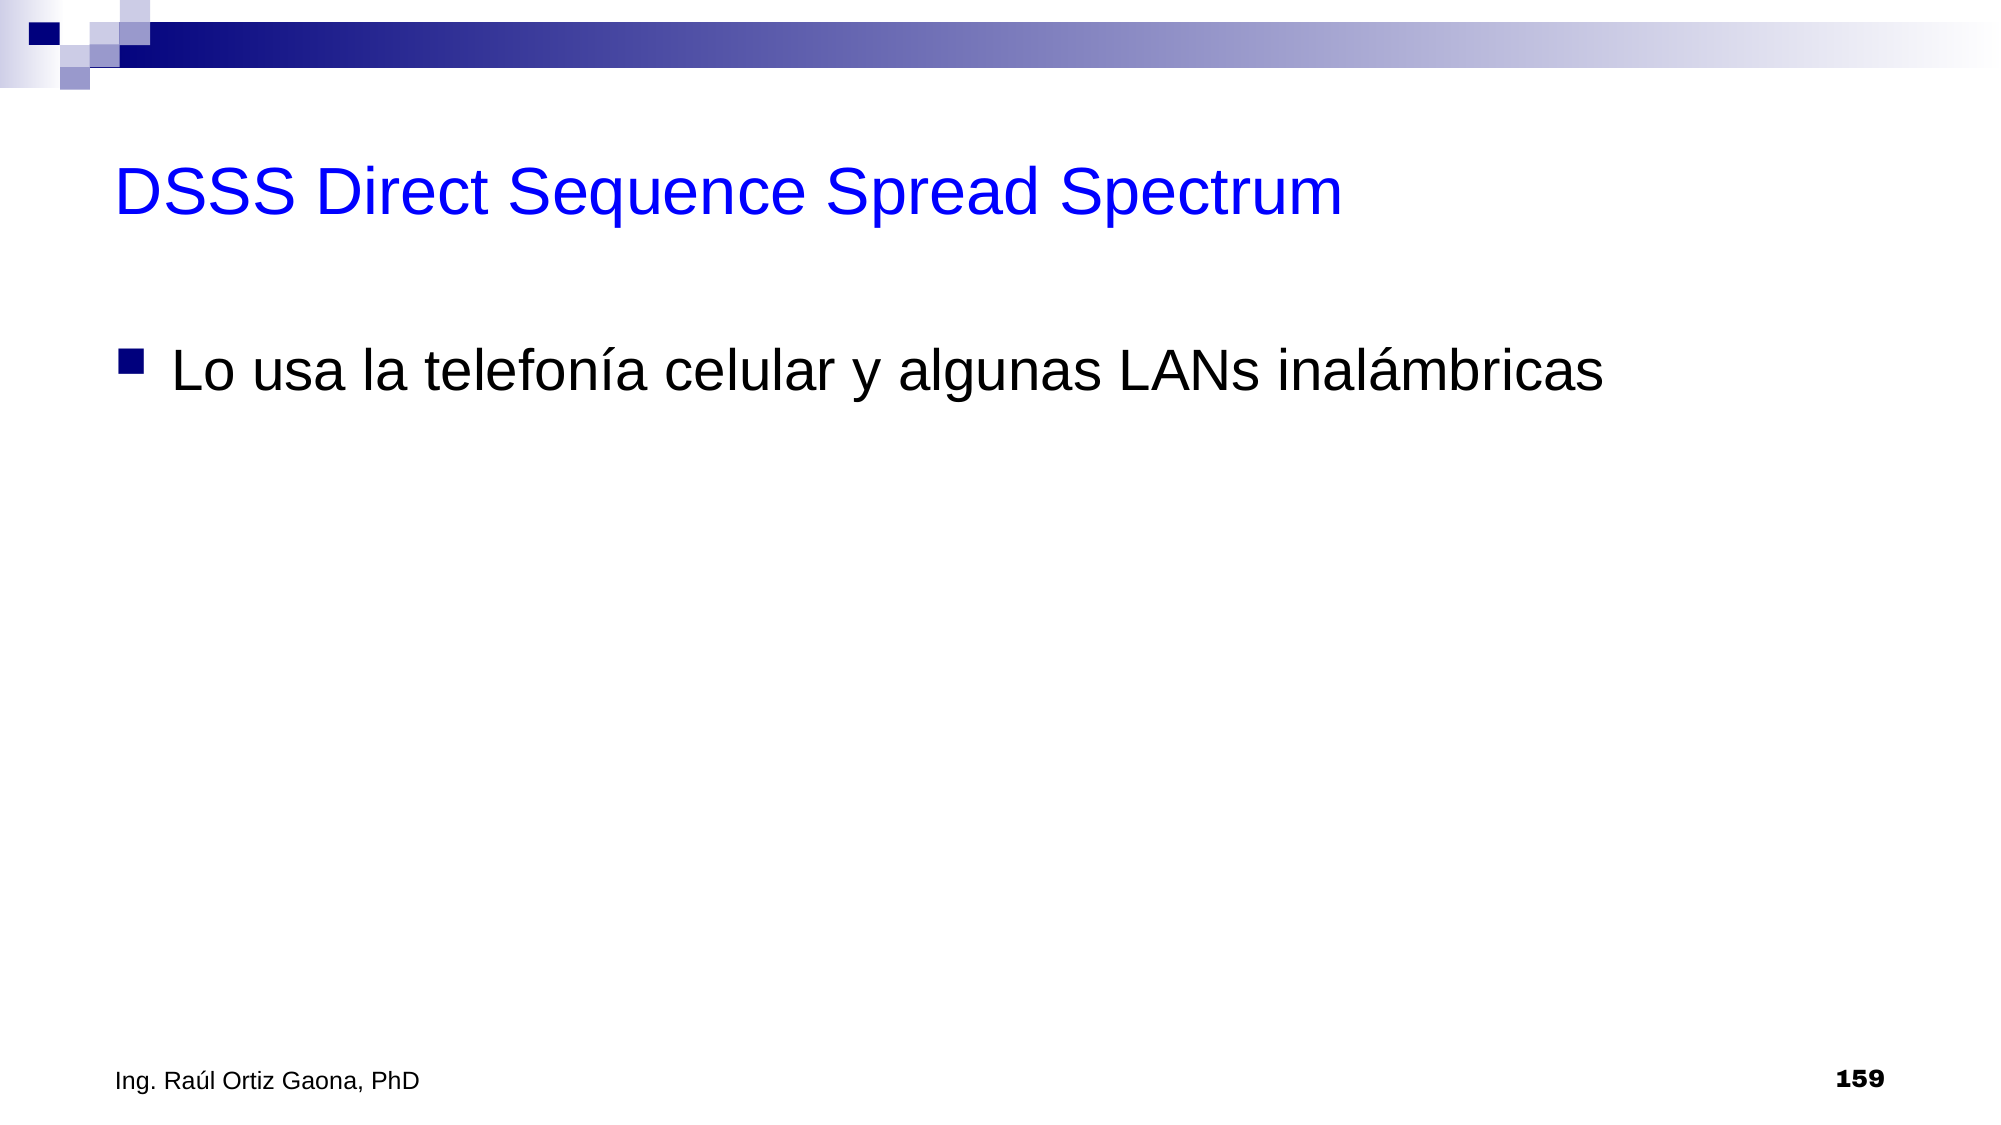

# DSSS Direct Sequence Spread Spectrum
Lo usa la telefonía celular y algunas LANs inalámbricas
Ing. Raúl Ortiz Gaona, PhD
159